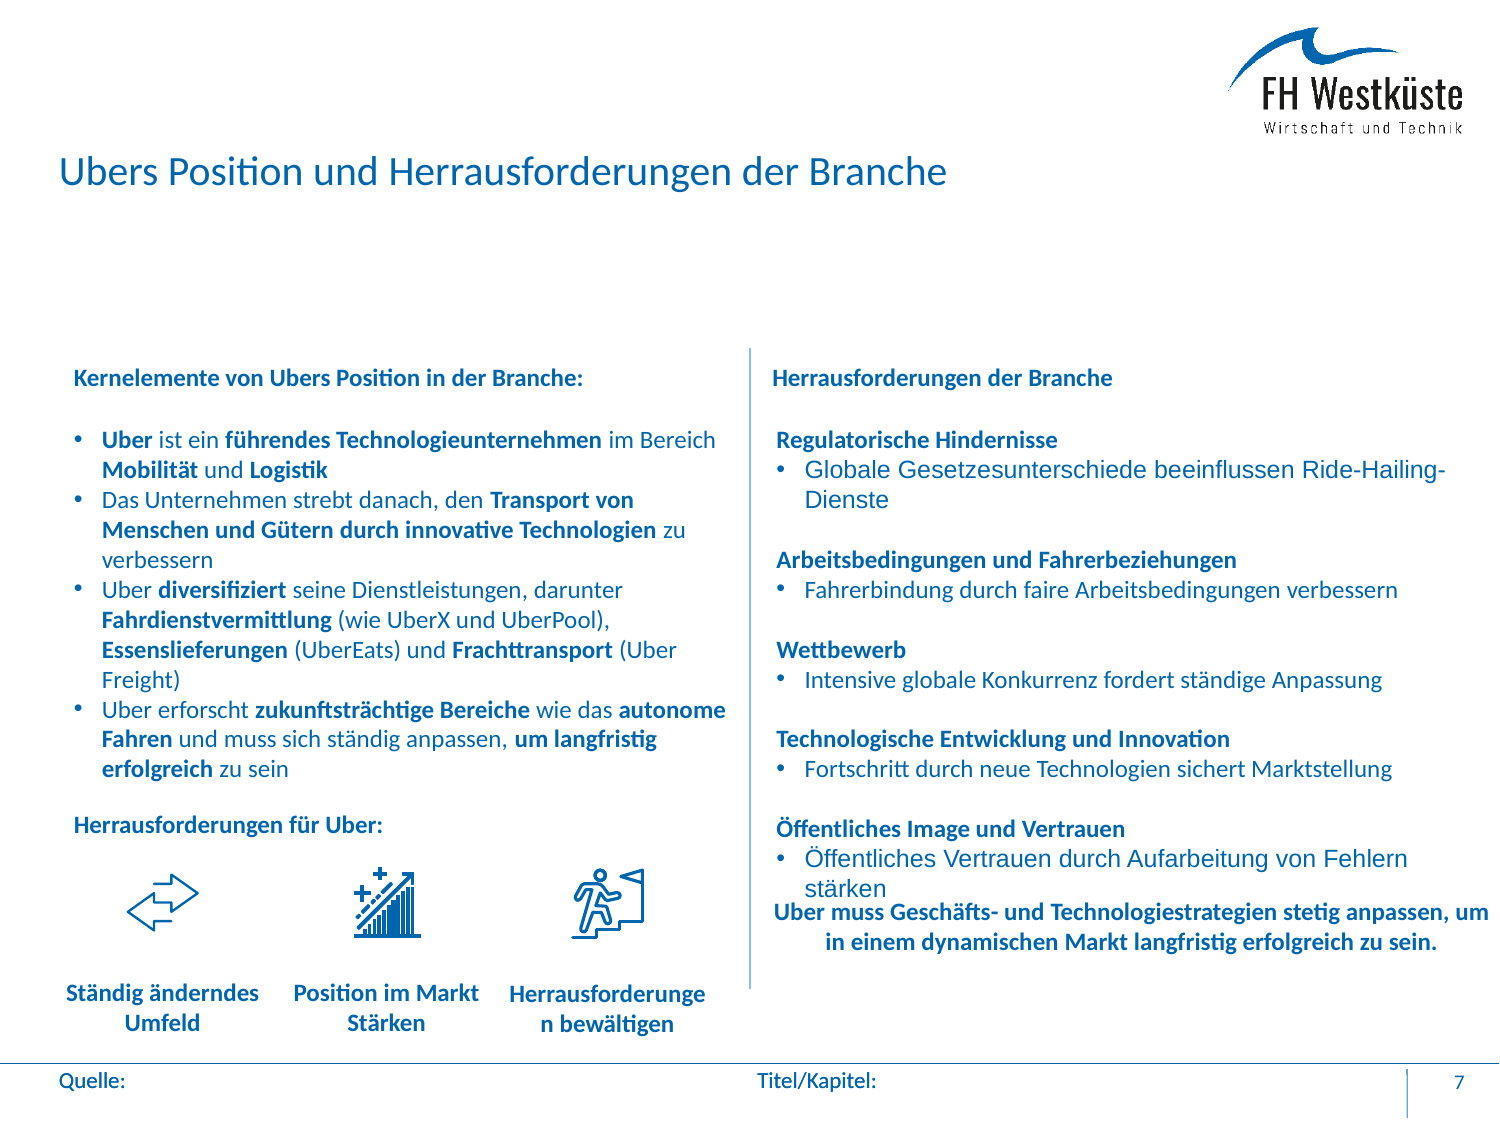

Ubers Position und Herrausforderungen der Branche

#
Herrausforderungen der Branche
Kernelemente von Ubers Position in der Branche:
Uber ist ein führendes Technologieunternehmen im Bereich Mobilität und Logistik
Das Unternehmen strebt danach, den Transport von Menschen und Gütern durch innovative Technologien zu verbessern
Uber diversifiziert seine Dienstleistungen, darunter Fahrdienstvermittlung (wie UberX und UberPool), Essenslieferungen (UberEats) und Frachttransport (Uber Freight)
Uber erforscht zukunftsträchtige Bereiche wie das autonome Fahren und muss sich ständig anpassen, um langfristig erfolgreich zu sein
Regulatorische Hindernisse
Globale Gesetzesunterschiede beeinflussen Ride-Hailing-Dienste

Arbeitsbedingungen und Fahrerbeziehungen
Fahrerbindung durch faire Arbeitsbedingungen verbessern

Wettbewerb
Intensive globale Konkurrenz fordert ständige Anpassung

Technologische Entwicklung und Innovation
Fortschritt durch neue Technologien sichert Marktstellung

Öffentliches Image und Vertrauen
Öffentliches Vertrauen durch Aufarbeitung von Fehlern stärken
Herrausforderungen für Uber:

Uber muss Geschäfts- und Technologiestrategien stetig anpassen, um in einem dynamischen Markt langfristig erfolgreich zu sein.
Ständig änderndes Umfeld
Position im Markt Stärken
Herrausforderungen bewältigen

7